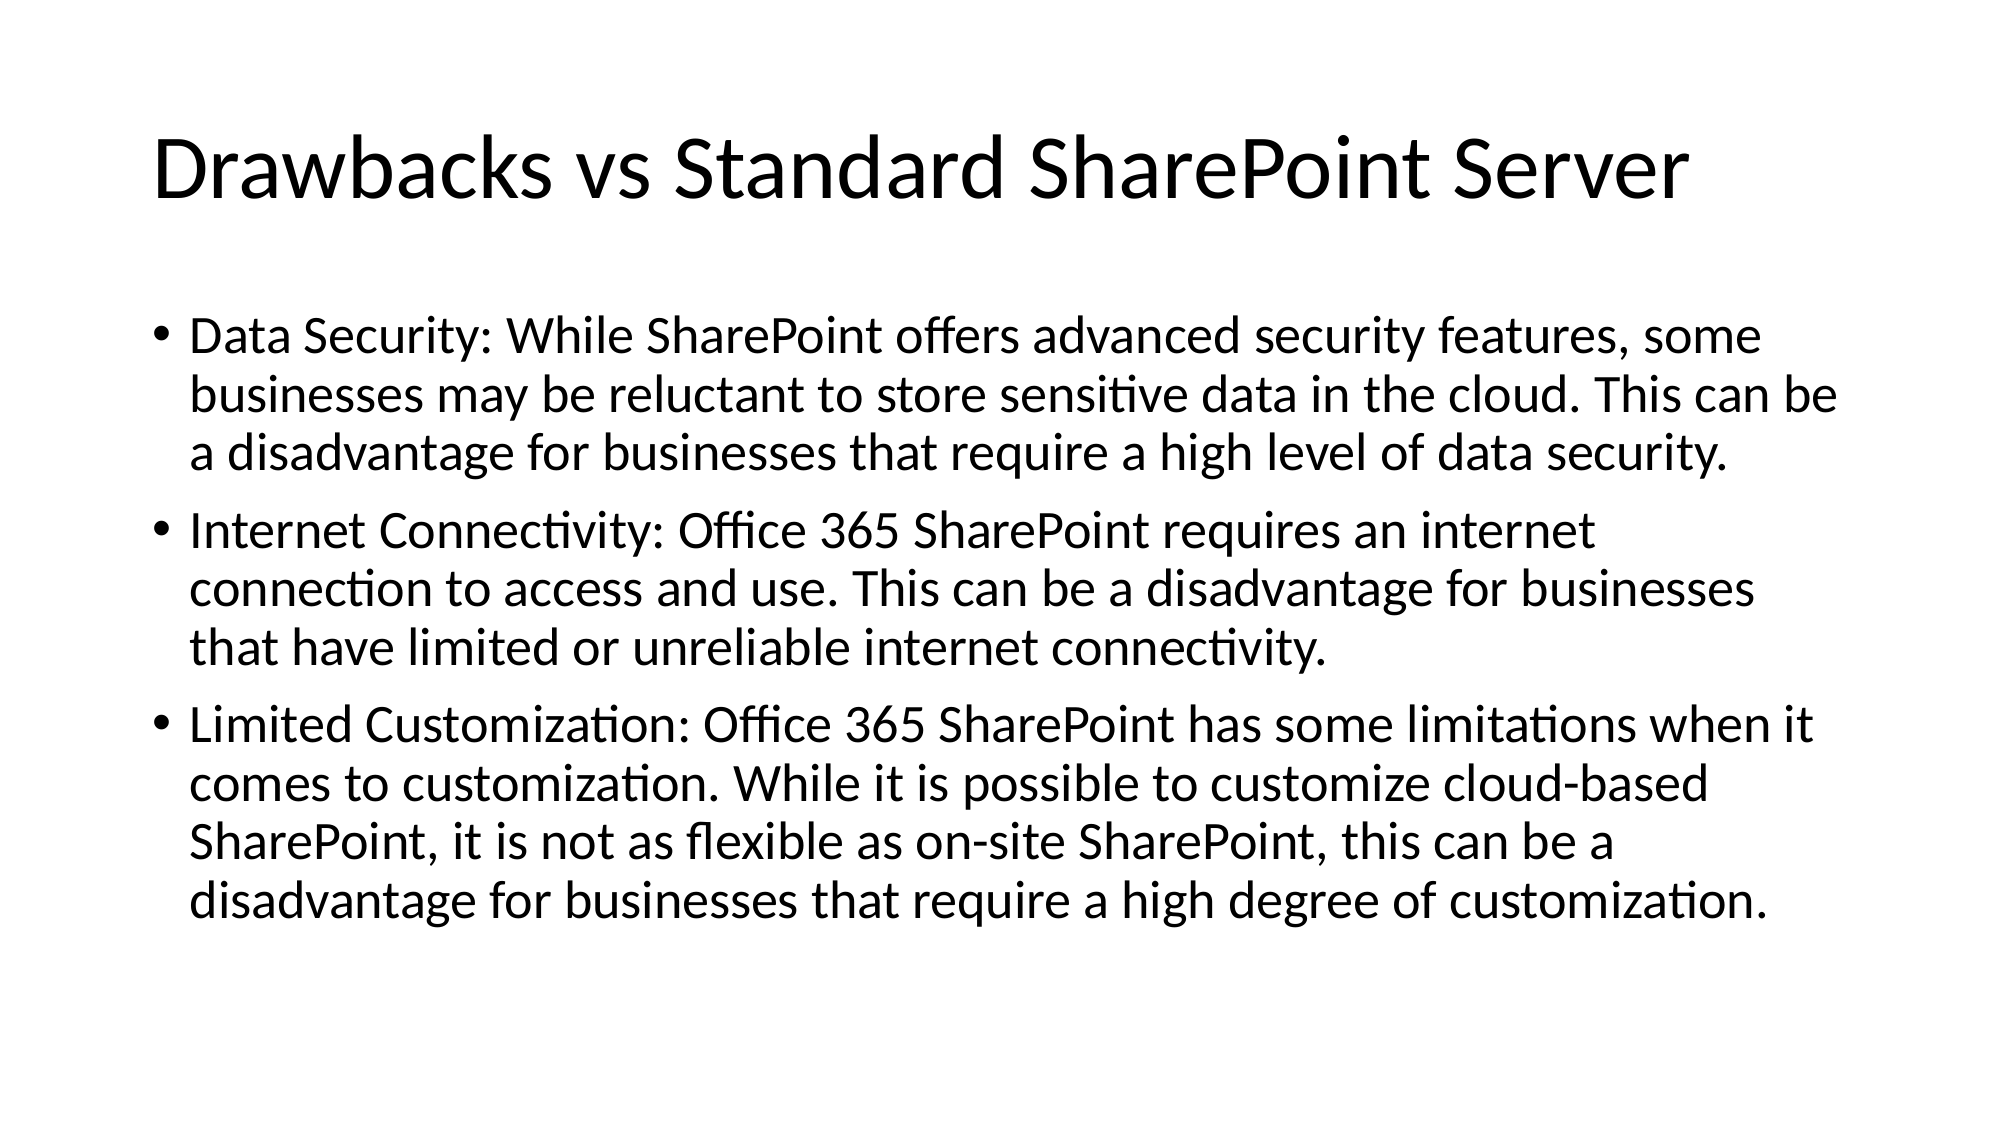

# Drawbacks vs Standard SharePoint Server
Data Security: While SharePoint offers advanced security features, some businesses may be reluctant to store sensitive data in the cloud. This can be a disadvantage for businesses that require a high level of data security.
Internet Connectivity: Office 365 SharePoint requires an internet connection to access and use. This can be a disadvantage for businesses that have limited or unreliable internet connectivity.
Limited Customization: Office 365 SharePoint has some limitations when it comes to customization. While it is possible to customize cloud-based SharePoint, it is not as flexible as on-site SharePoint, this can be a disadvantage for businesses that require a high degree of customization.